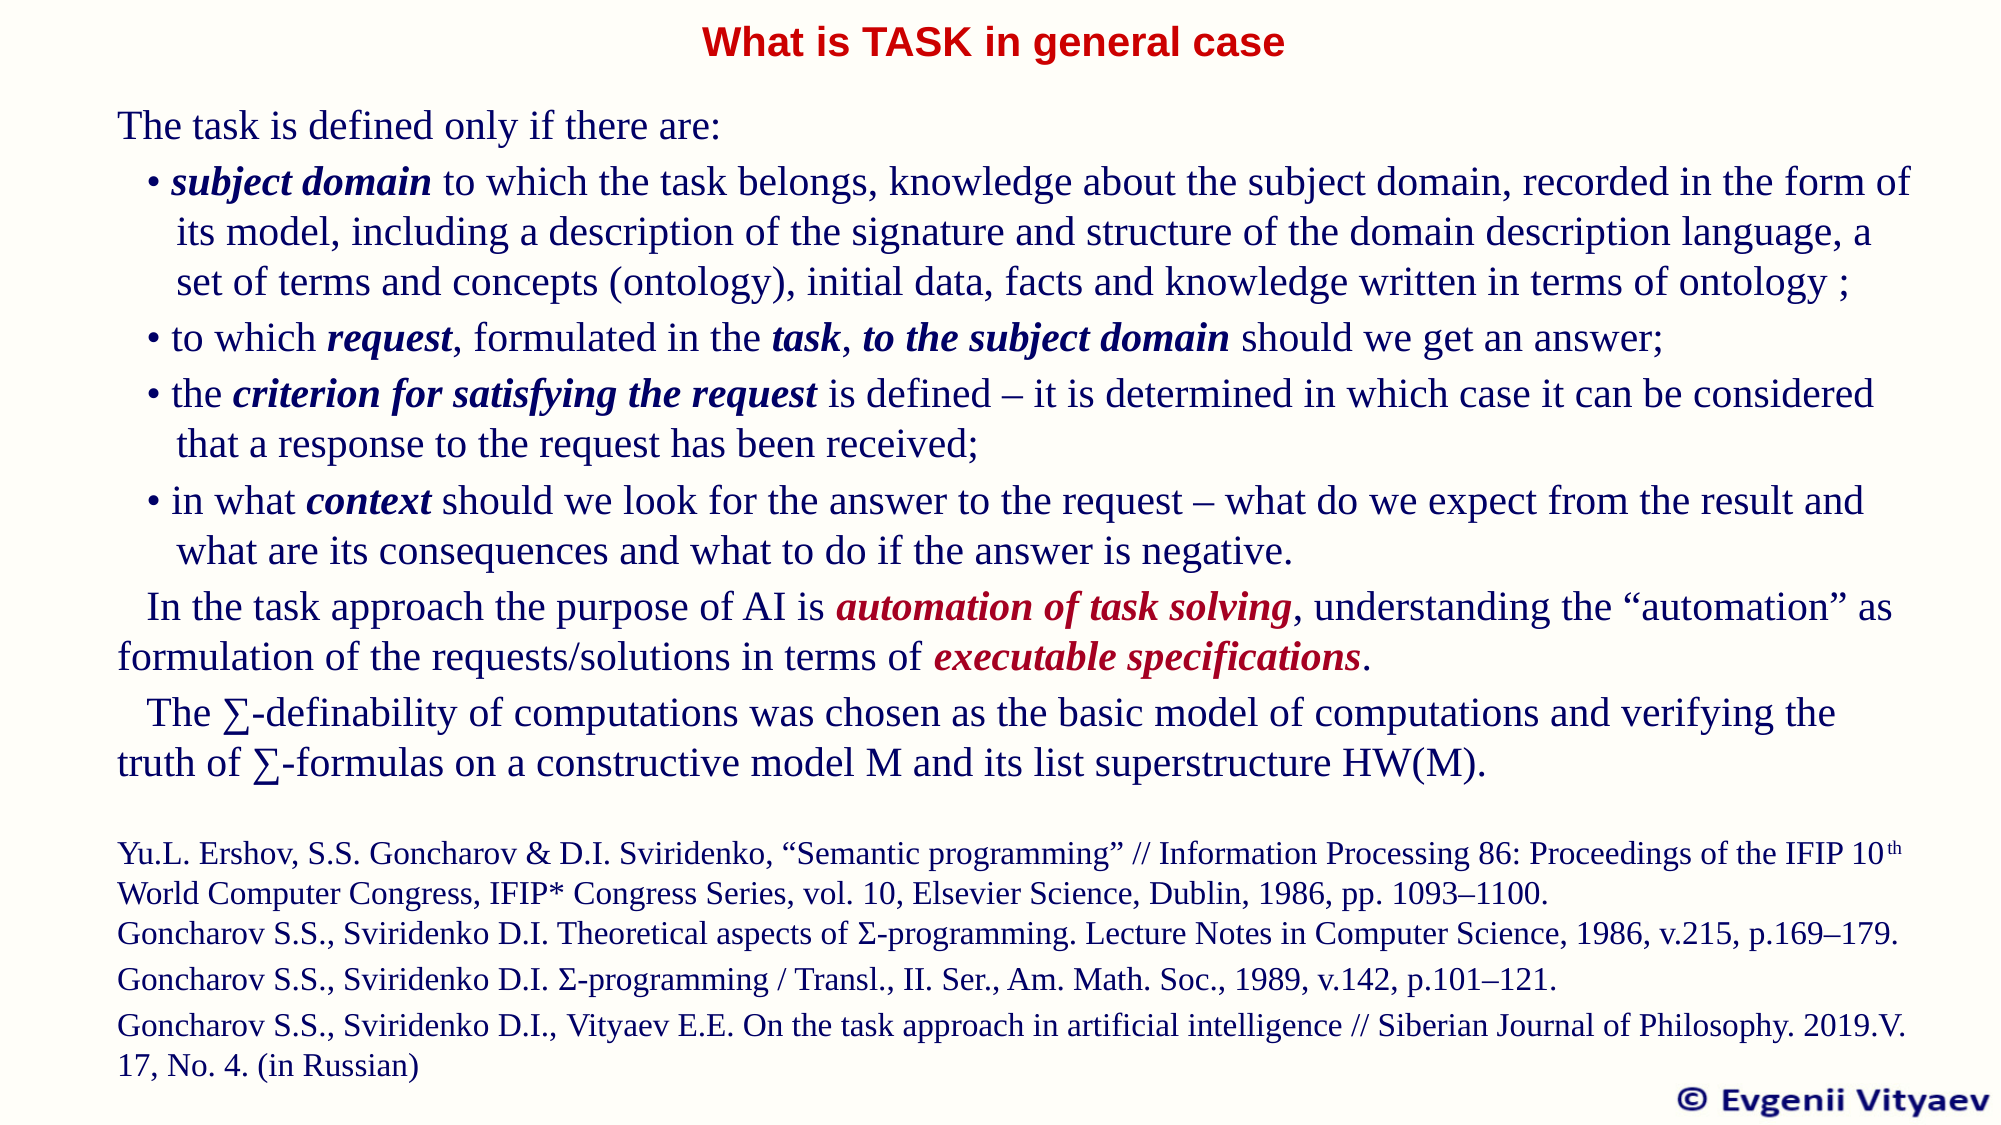

What is TASK in general case
The task is defined only if there are:
• subject domain to which the task belongs, knowledge about the subject domain, recorded in the form of its model, including a description of the signature and structure of the domain description language, a set of terms and concepts (ontology), initial data, facts and knowledge written in terms of ontology ;
• to which request, formulated in the task, to the subject domain should we get an answer;
• the criterion for satisfying the request is defined – it is determined in which case it can be considered that a response to the request has been received;
• in what context should we look for the answer to the request – what do we expect from the result and what are its consequences and what to do if the answer is negative.
In the task approach the purpose of AI is automation of task solving, understanding the “automation” as formulation of the requests/solutions in terms of executable specifications.
The ∑-definability of computations was chosen as the basic model of computations and verifying the truth of ∑-formulas on a constructive model M and its list superstructure HW(M).

Yu.L. Ershov, S.S. Goncharov & D.I. Sviridenko, “Semantic programming” // Information Processing 86: Proceedings of the IFIP 10th World Computer Congress, IFIP* Congress Series, vol. 10, Elsevier Science, Dublin, 1986, pp. 1093–1100.
Goncharov S.S., Sviridenko D.I. Theoretical aspects of Σ-programming. Lecture Notes in Computer Science, 1986, v.215, p.169–179.
Goncharov S.S., Sviridenko D.I. Σ-programming / Transl., II. Ser., Am. Math. Soc., 1989, v.142, p.101–121.
Goncharov S.S., Sviridenko D.I., Vityaev E.E. On the task approach in artificial intelligence // Siberian Journal of Philosophy. 2019.V. 17, No. 4. (in Russian)